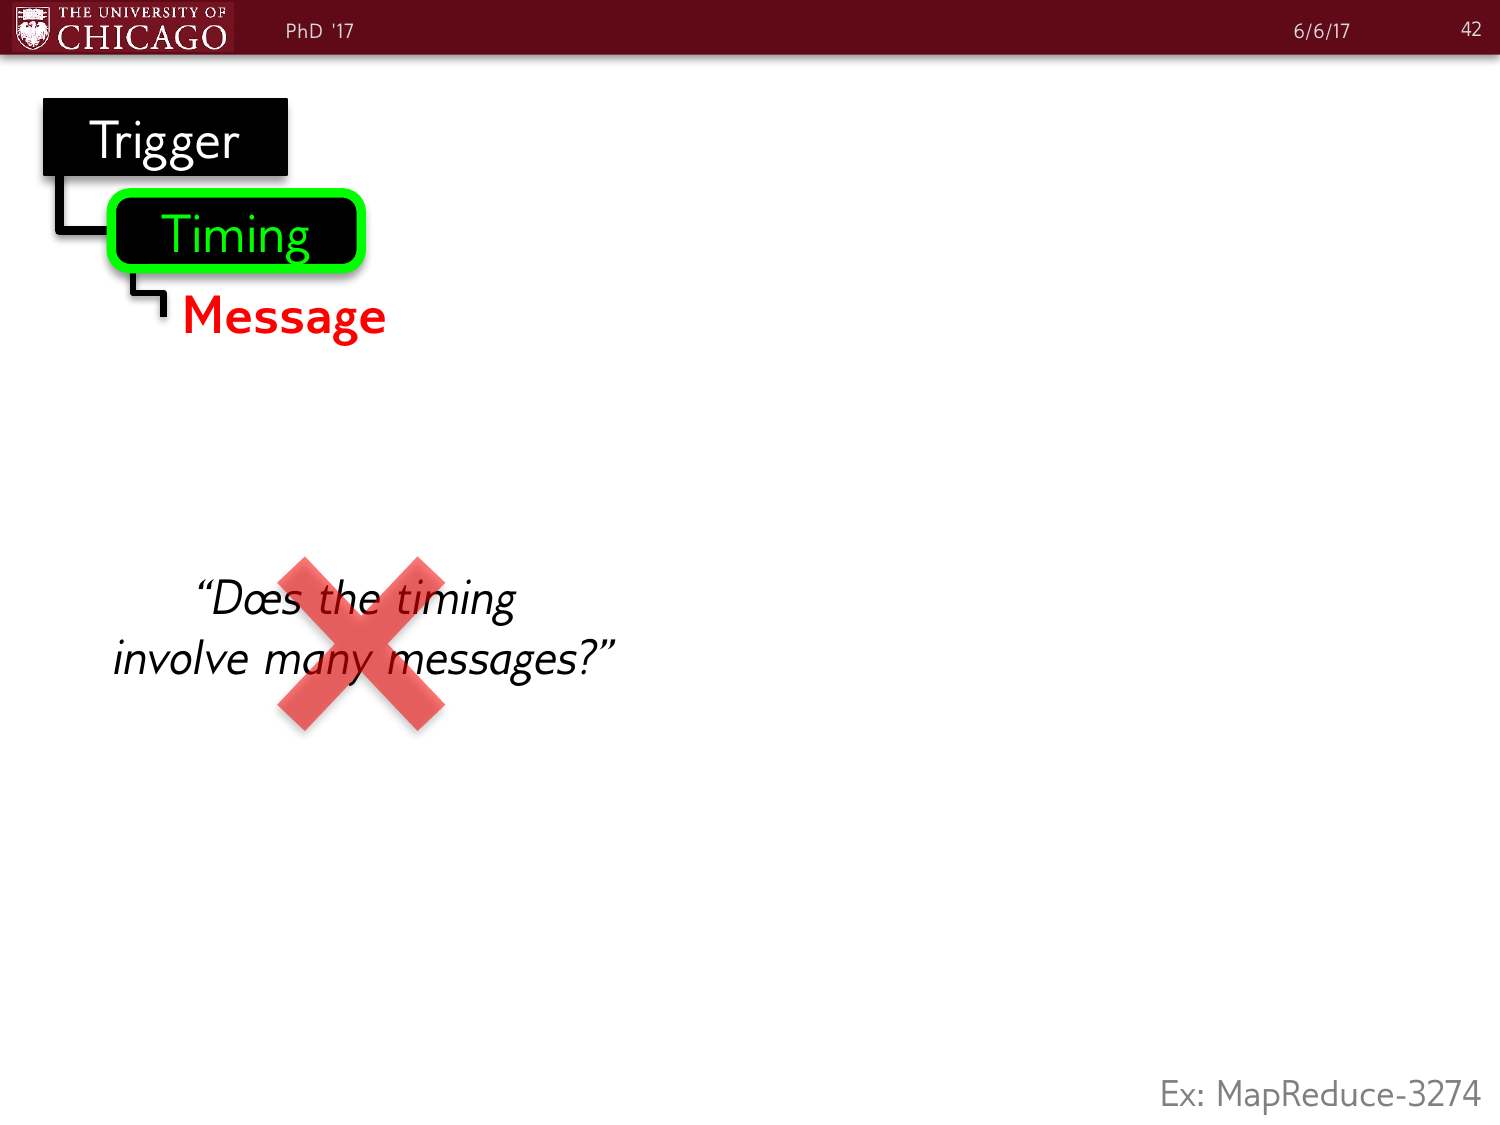

42
PhD '17
6/6/17
Trigger
Timing
Message

“Does the timing
involve many messages?”
Ex: MapReduce-3274